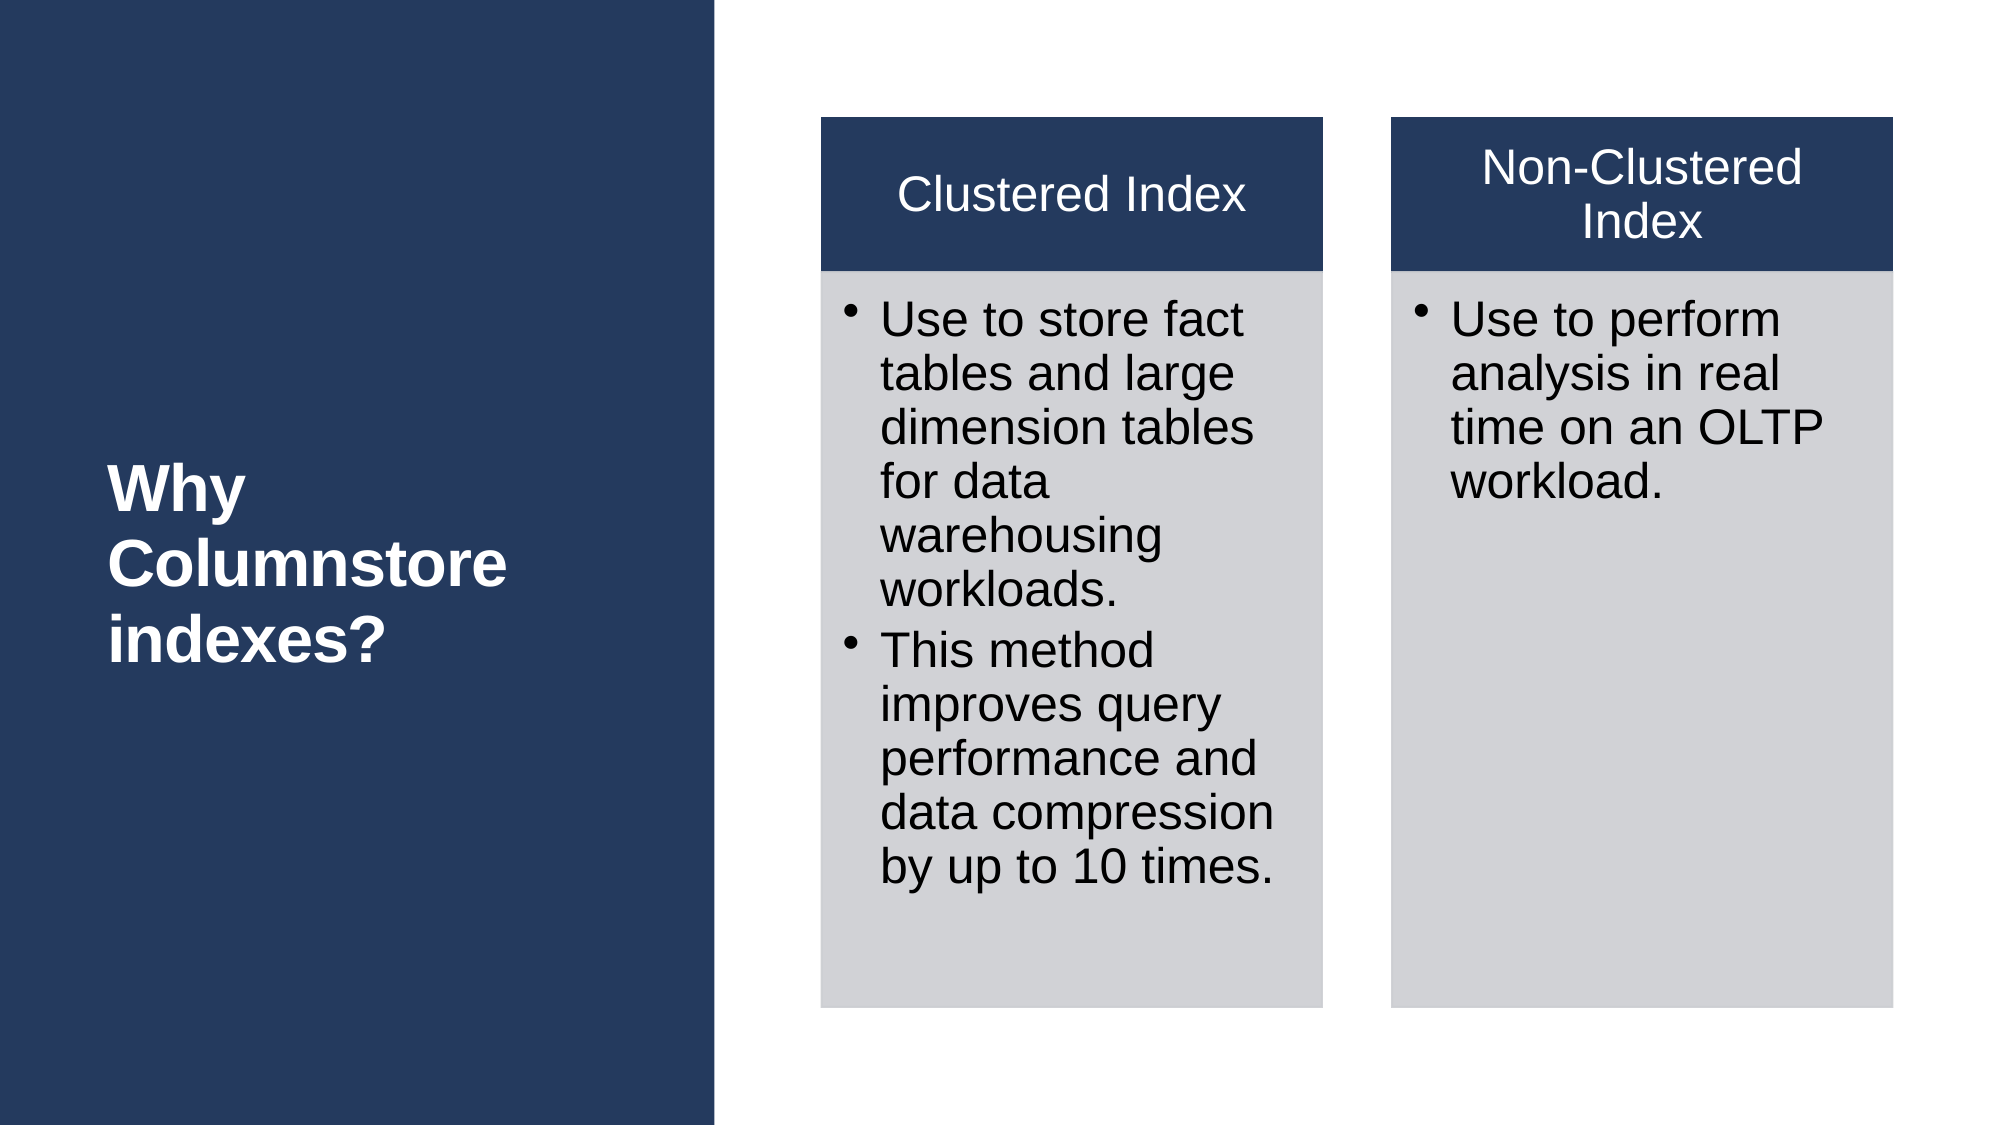

# Why Columnstore indexes?
Clustered Index
Use to store fact tables and large dimension tables for data warehousing workloads.
This method improves query performance and data compression by up to 10 times.
Non-Clustered Index
Use to perform analysis in real time on an OLTP workload.